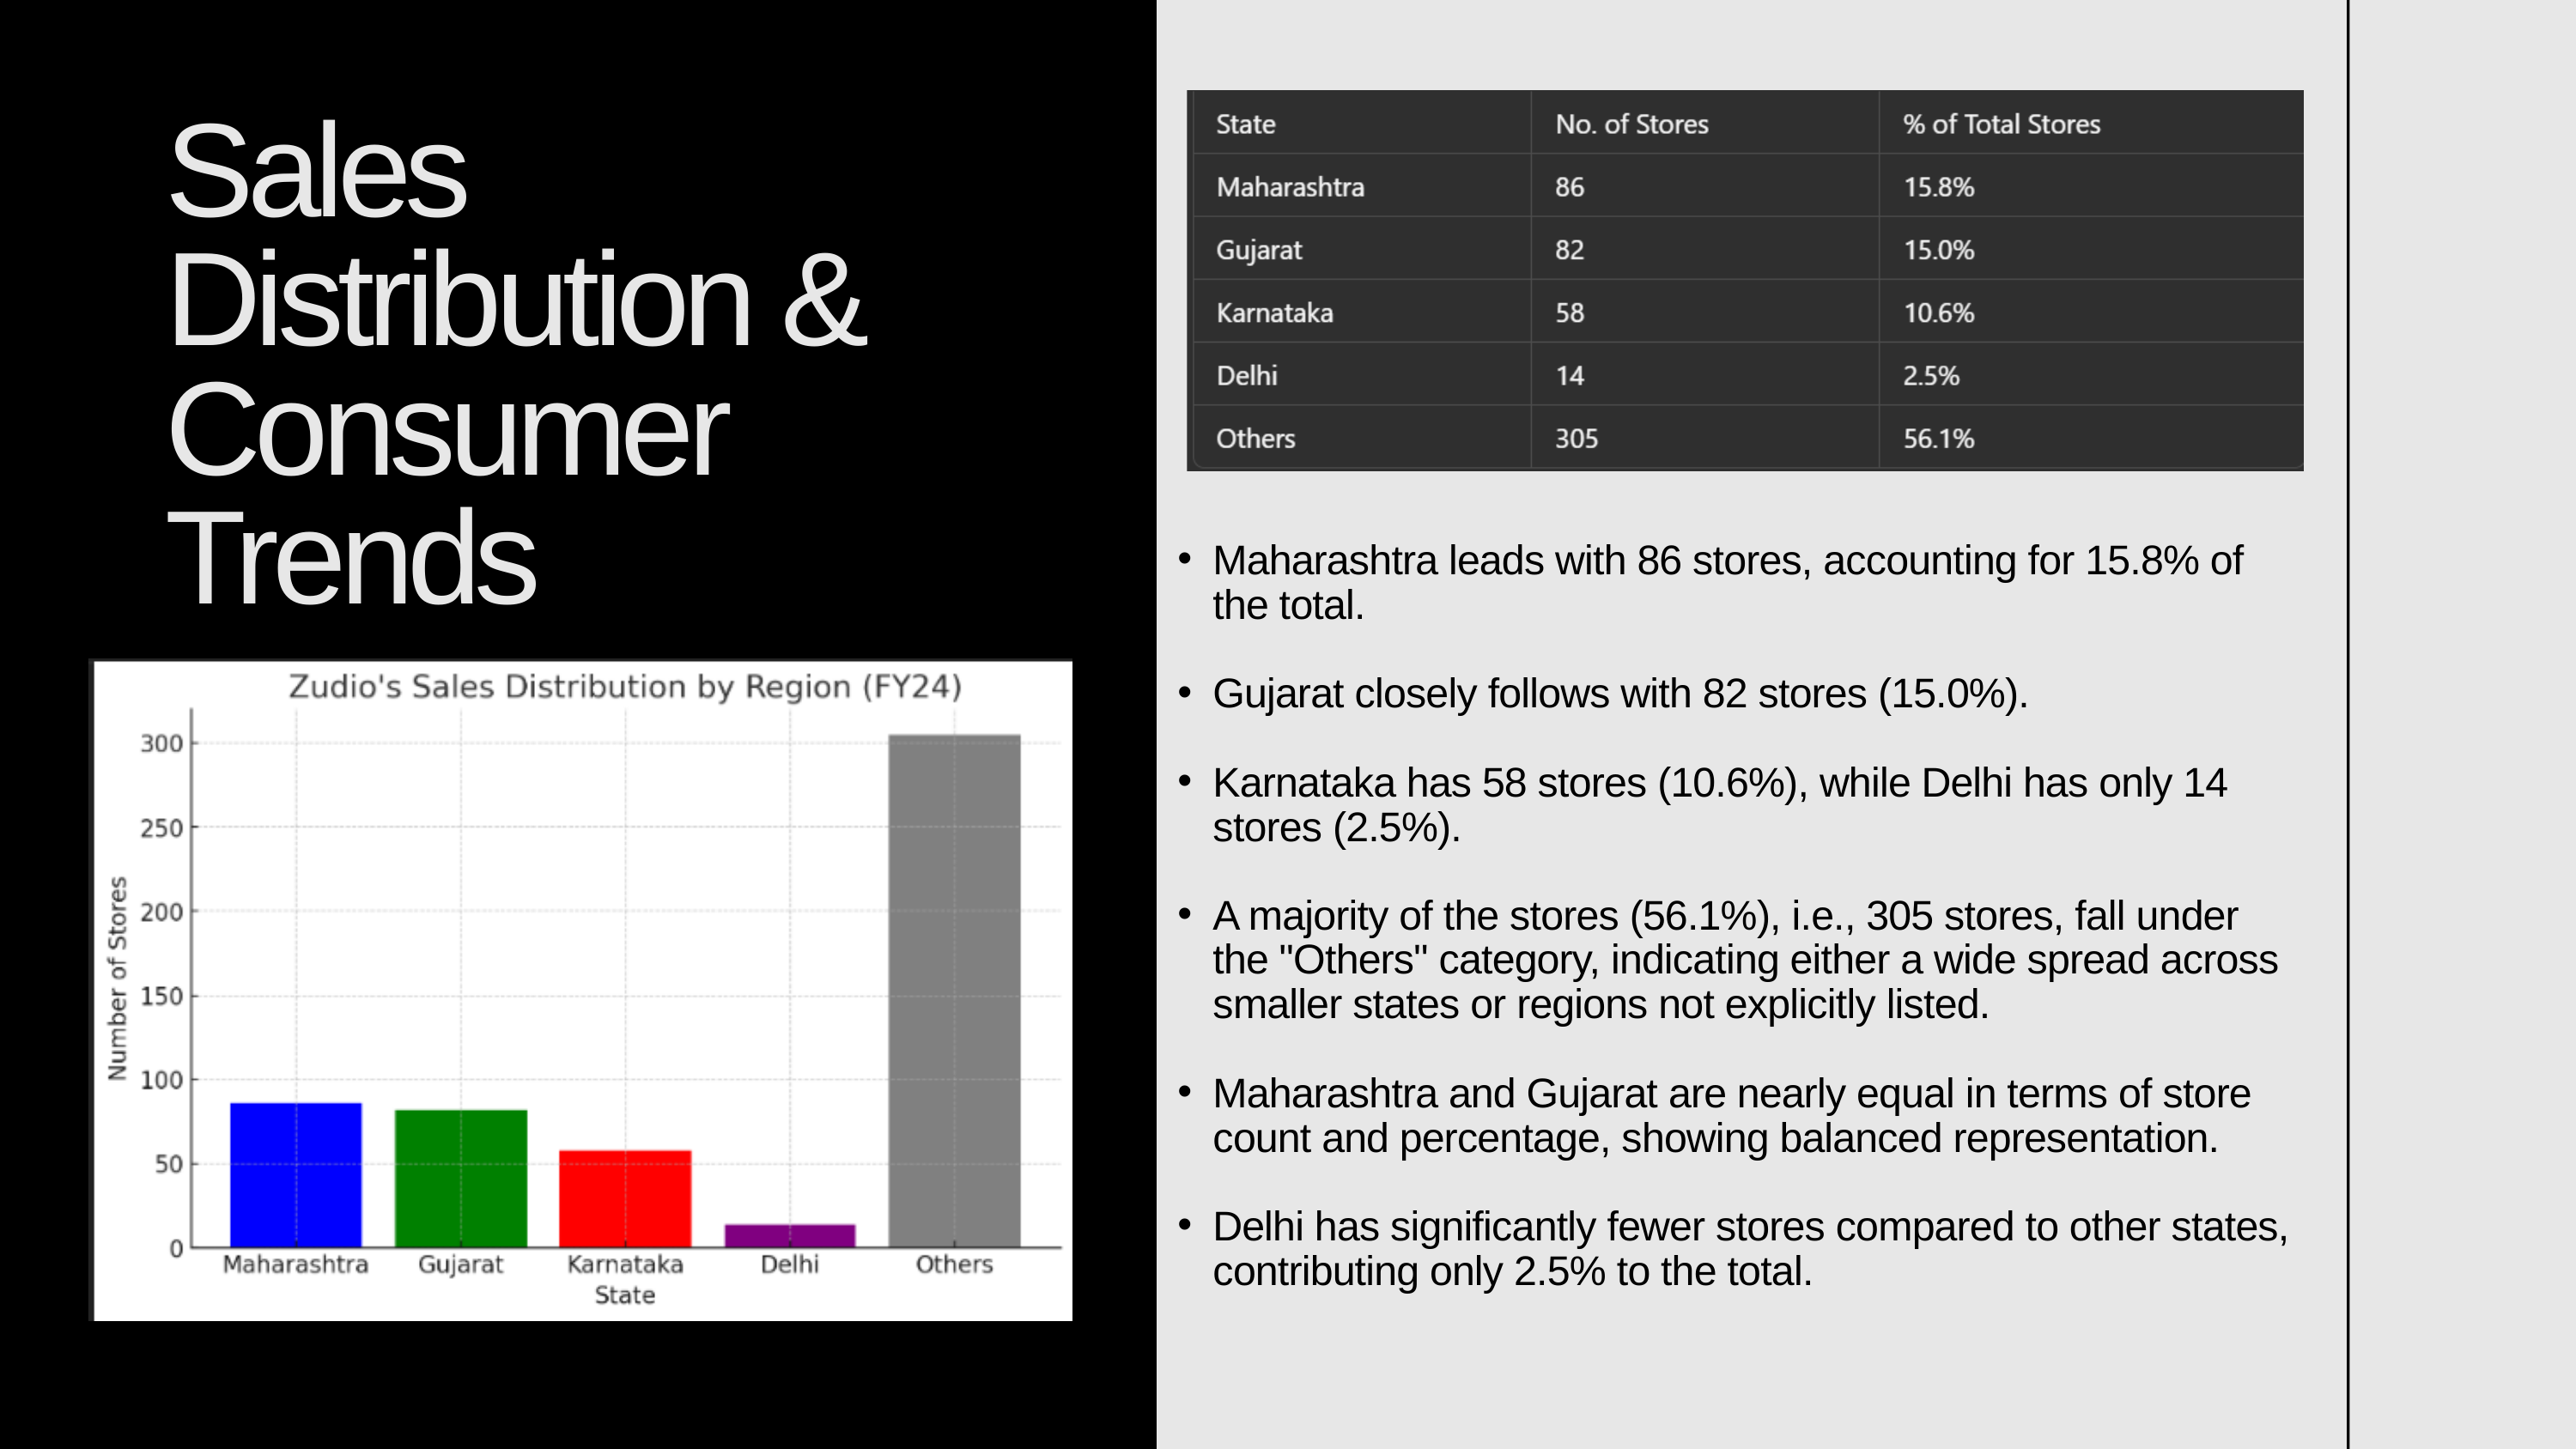

Sales Distribution & Consumer Trends
Your text
Maharashtra leads with 86 stores, accounting for 15.8% of the total.

Gujarat closely follows with 82 stores (15.0%).

Karnataka has 58 stores (10.6%), while Delhi has only 14 stores (2.5%).

A majority of the stores (56.1%), i.e., 305 stores, fall under the "Others" category, indicating either a wide spread across smaller states or regions not explicitly listed.

Maharashtra and Gujarat are nearly equal in terms of store count and percentage, showing balanced representation.

Delhi has significantly fewer stores compared to other states, contributing only 2.5% to the total.